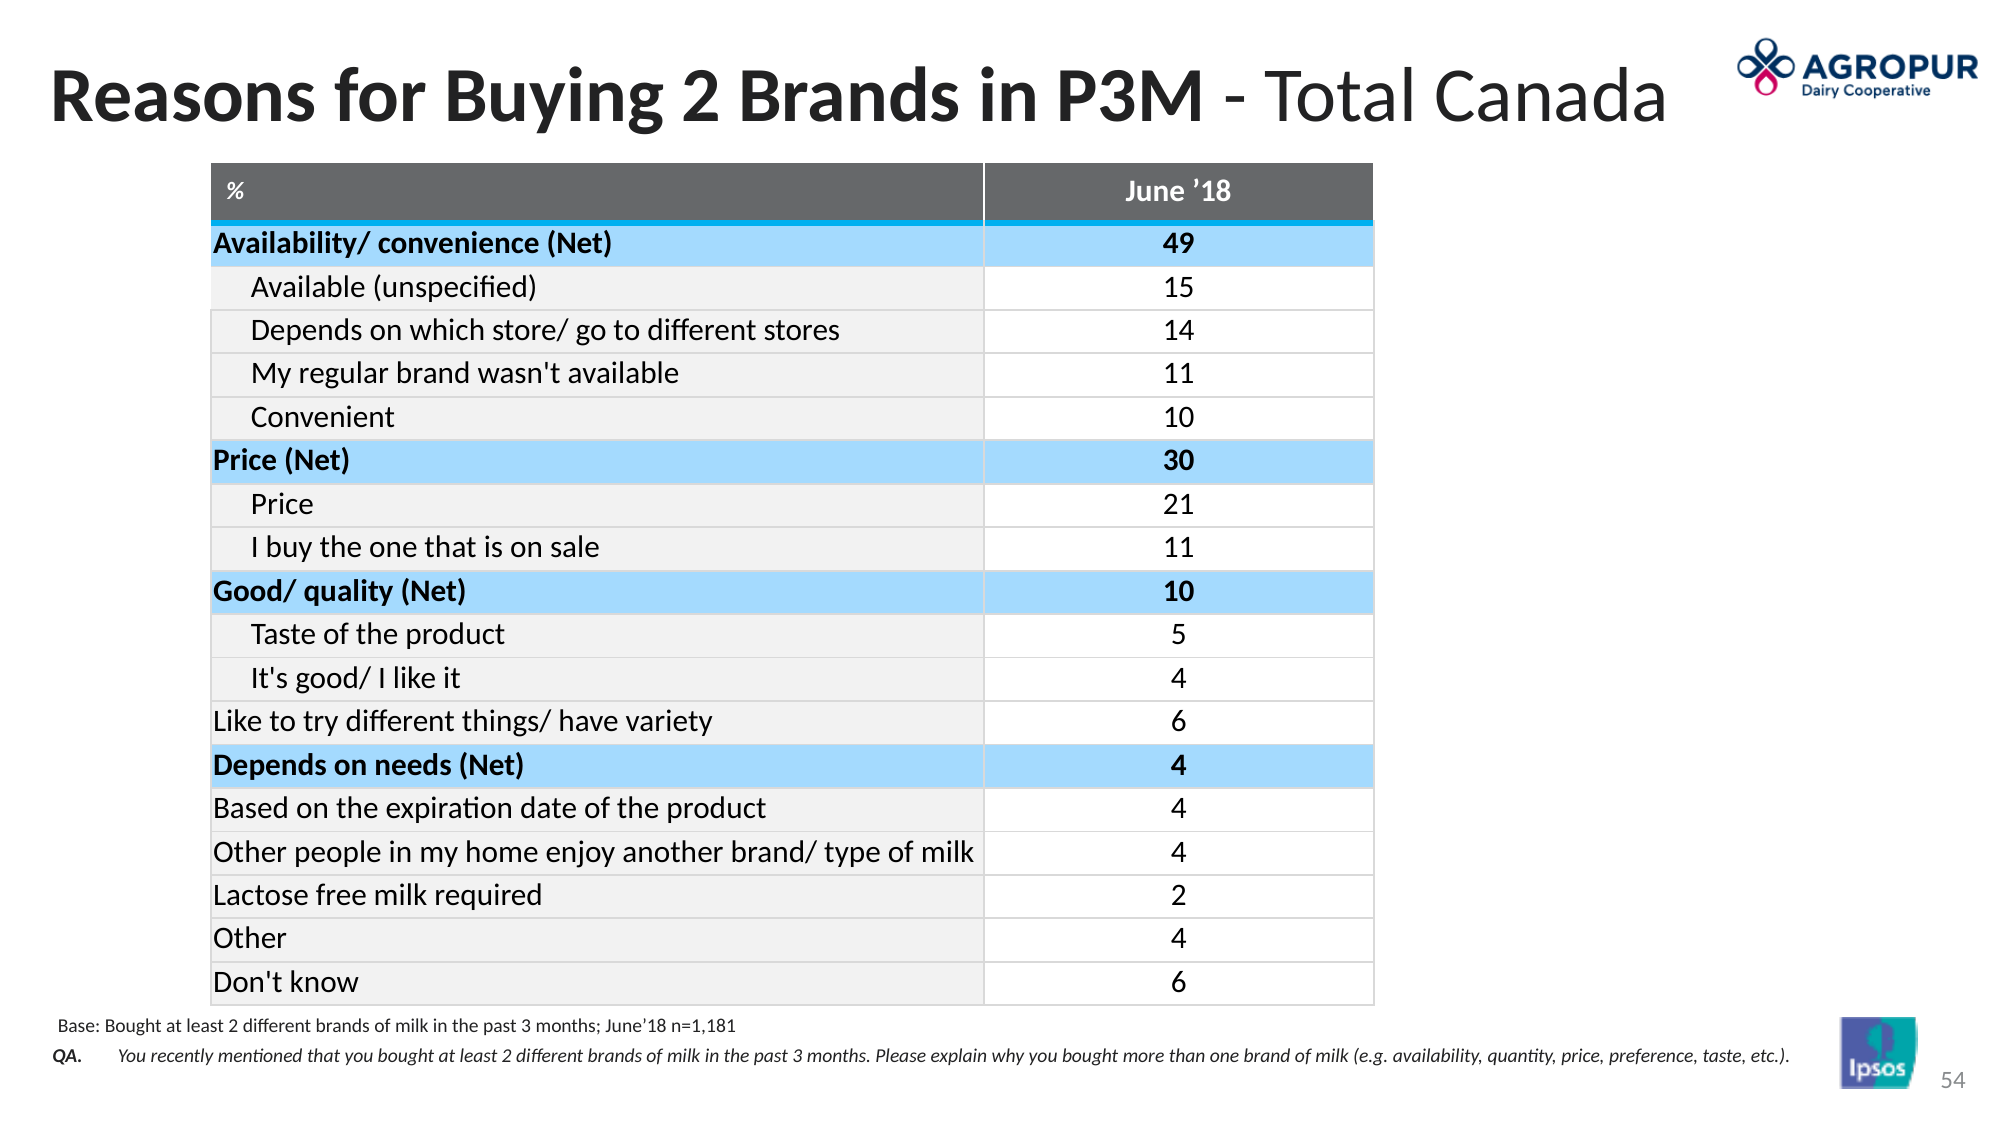

# Reasons for Buying 2 Brands in P3M - Total Canada
| % | June ’18 |
| --- | --- |
| Availability/ convenience (Net) | 49 |
| Available (unspecified) | 15 |
| Depends on which store/ go to different stores | 14 |
| My regular brand wasn't available | 11 |
| Convenient | 10 |
| Price (Net) | 30 |
| Price | 21 |
| I buy the one that is on sale | 11 |
| Good/ quality (Net) | 10 |
| Taste of the product | 5 |
| It's good/ I like it | 4 |
| Like to try different things/ have variety | 6 |
| Depends on needs (Net) | 4 |
| Based on the expiration date of the product | 4 |
| Other people in my home enjoy another brand/ type of milk | 4 |
| Lactose free milk required | 2 |
| Other | 4 |
| Don't know | 6 |
Base: Bought at least 2 different brands of milk in the past 3 months; June’18 n=1,181
QA.	You recently mentioned that you bought at least 2 different brands of milk in the past 3 months. Please explain why you bought more than one brand of milk (e.g. availability, quantity, price, preference, taste, etc.).